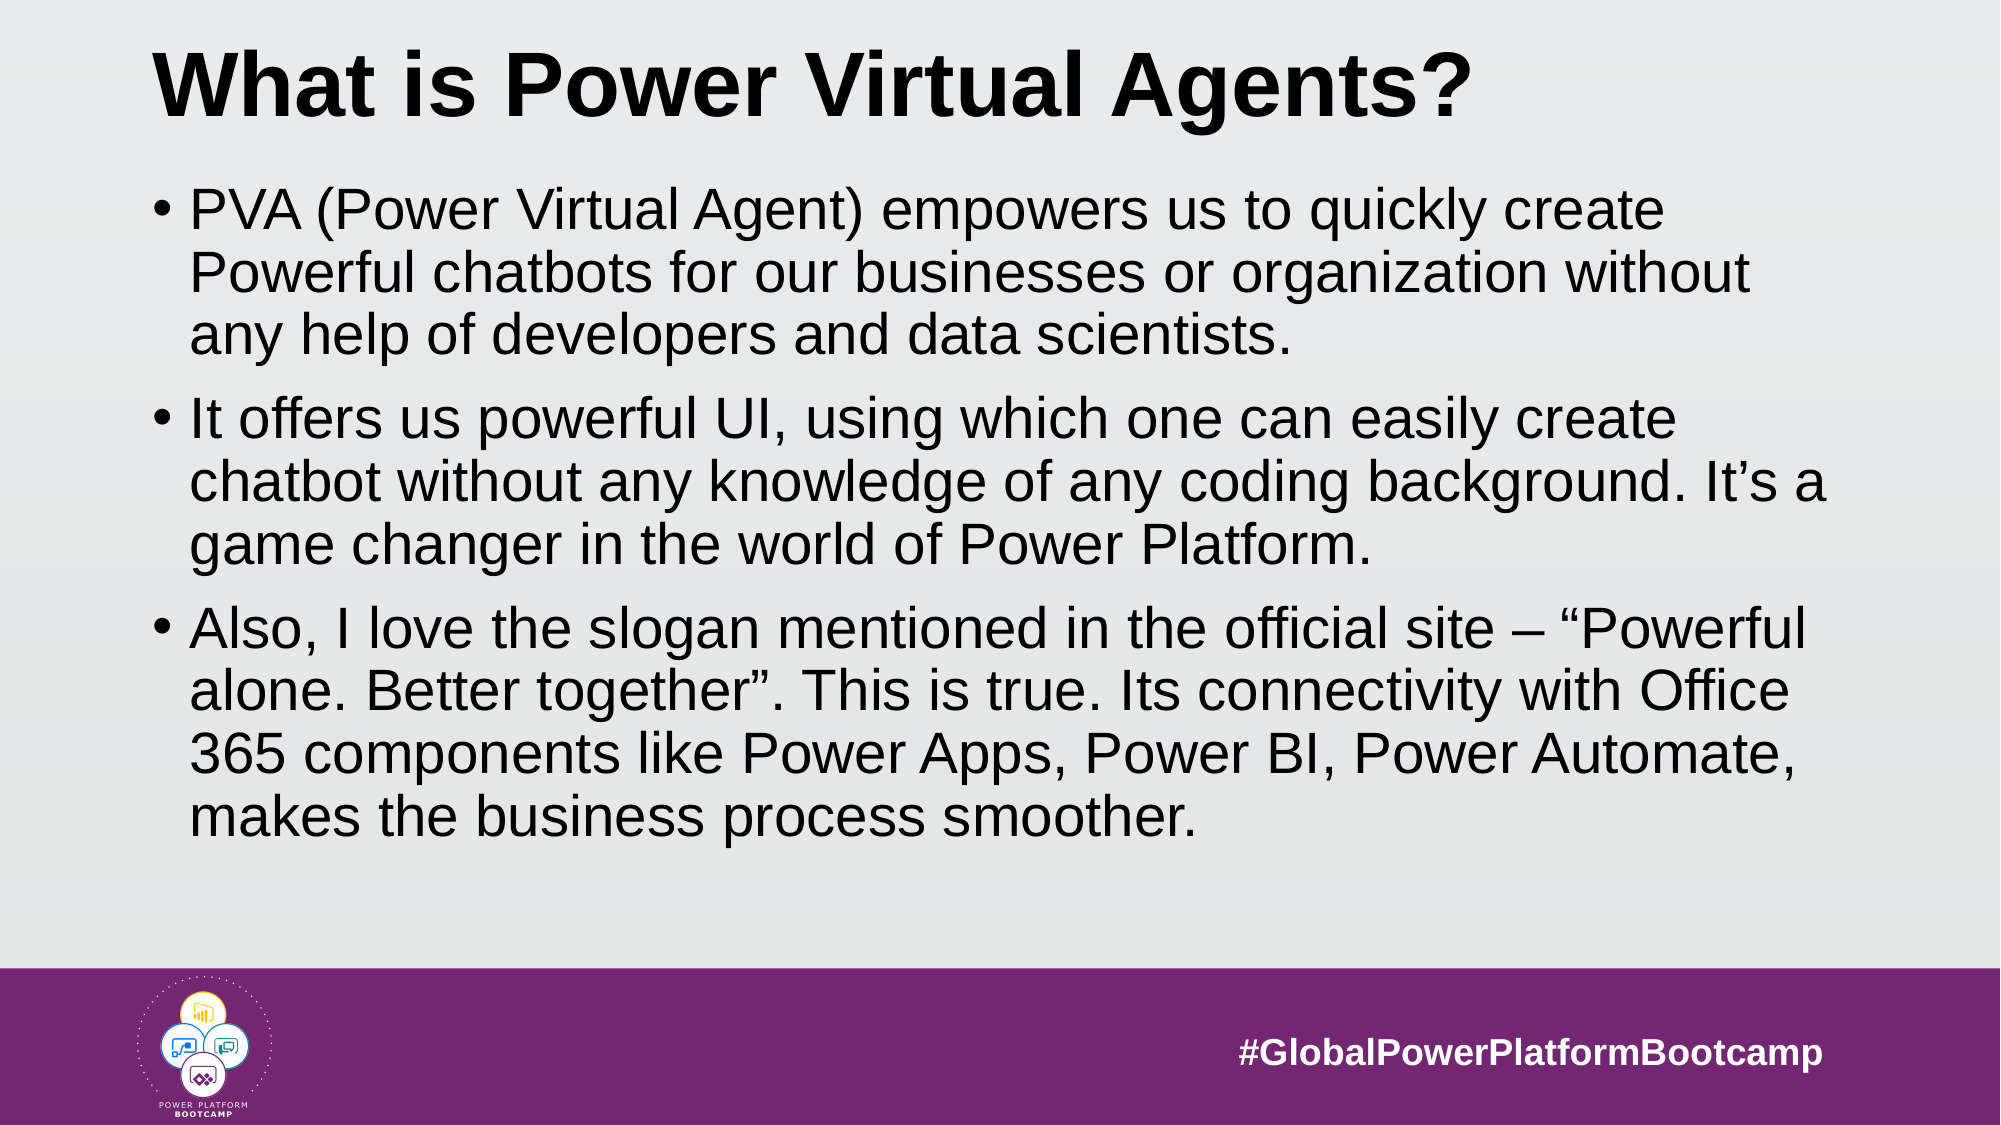

# What is Power Virtual Agents?
PVA (Power Virtual Agent) empowers us to quickly create Powerful chatbots for our businesses or organization without any help of developers and data scientists.
It offers us powerful UI, using which one can easily create chatbot without any knowledge of any coding background. It’s a game changer in the world of Power Platform.
Also, I love the slogan mentioned in the official site – “Powerful alone. Better together”. This is true. Its connectivity with Office 365 components like Power Apps, Power BI, Power Automate, makes the business process smoother.